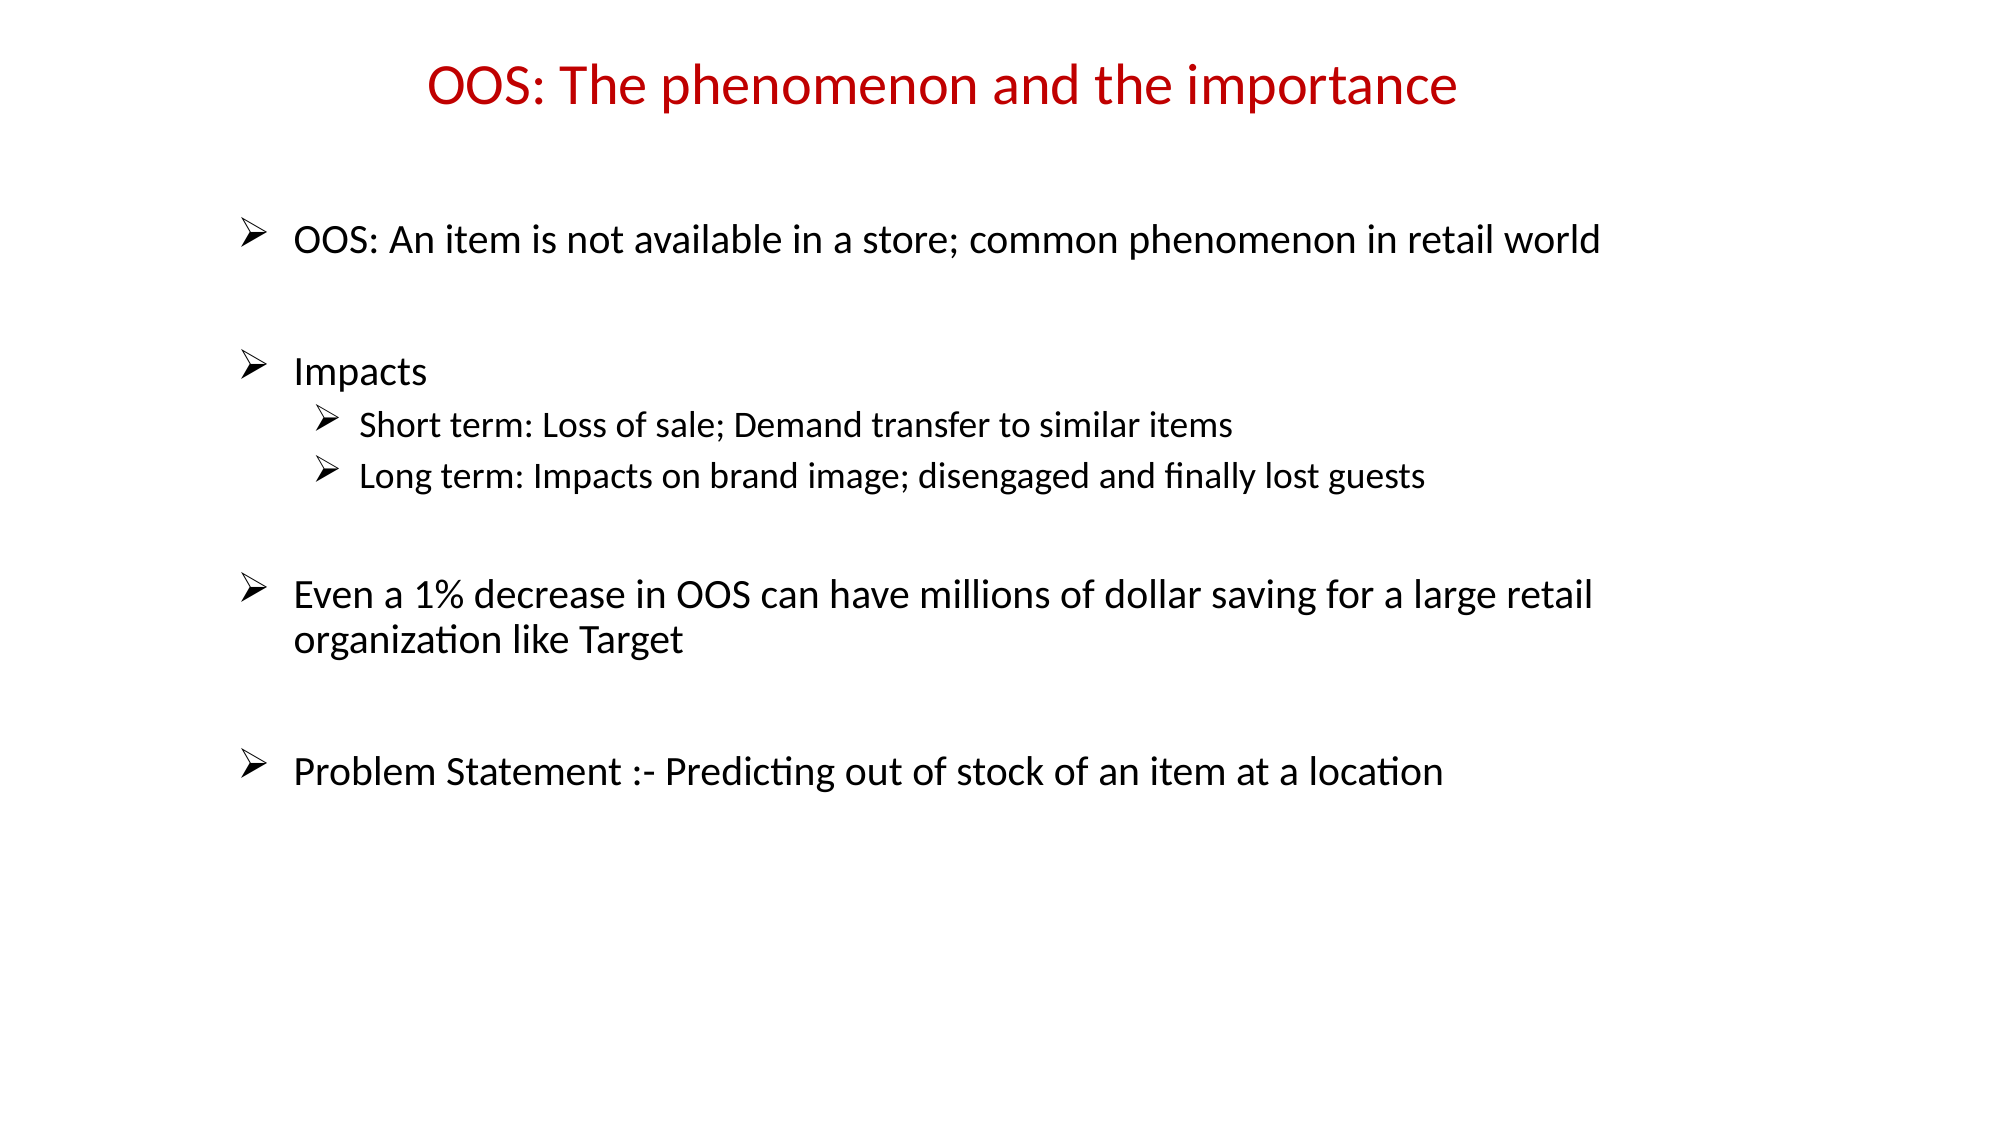

OOS: The phenomenon and the importance
OOS: An item is not available in a store; common phenomenon in retail world

Impacts
Short term: Loss of sale; Demand transfer to similar items
Long term: Impacts on brand image; disengaged and finally lost guests

Even a 1% decrease in OOS can have millions of dollar saving for a large retail organization like Target

Problem Statement :- Predicting out of stock of an item at a location